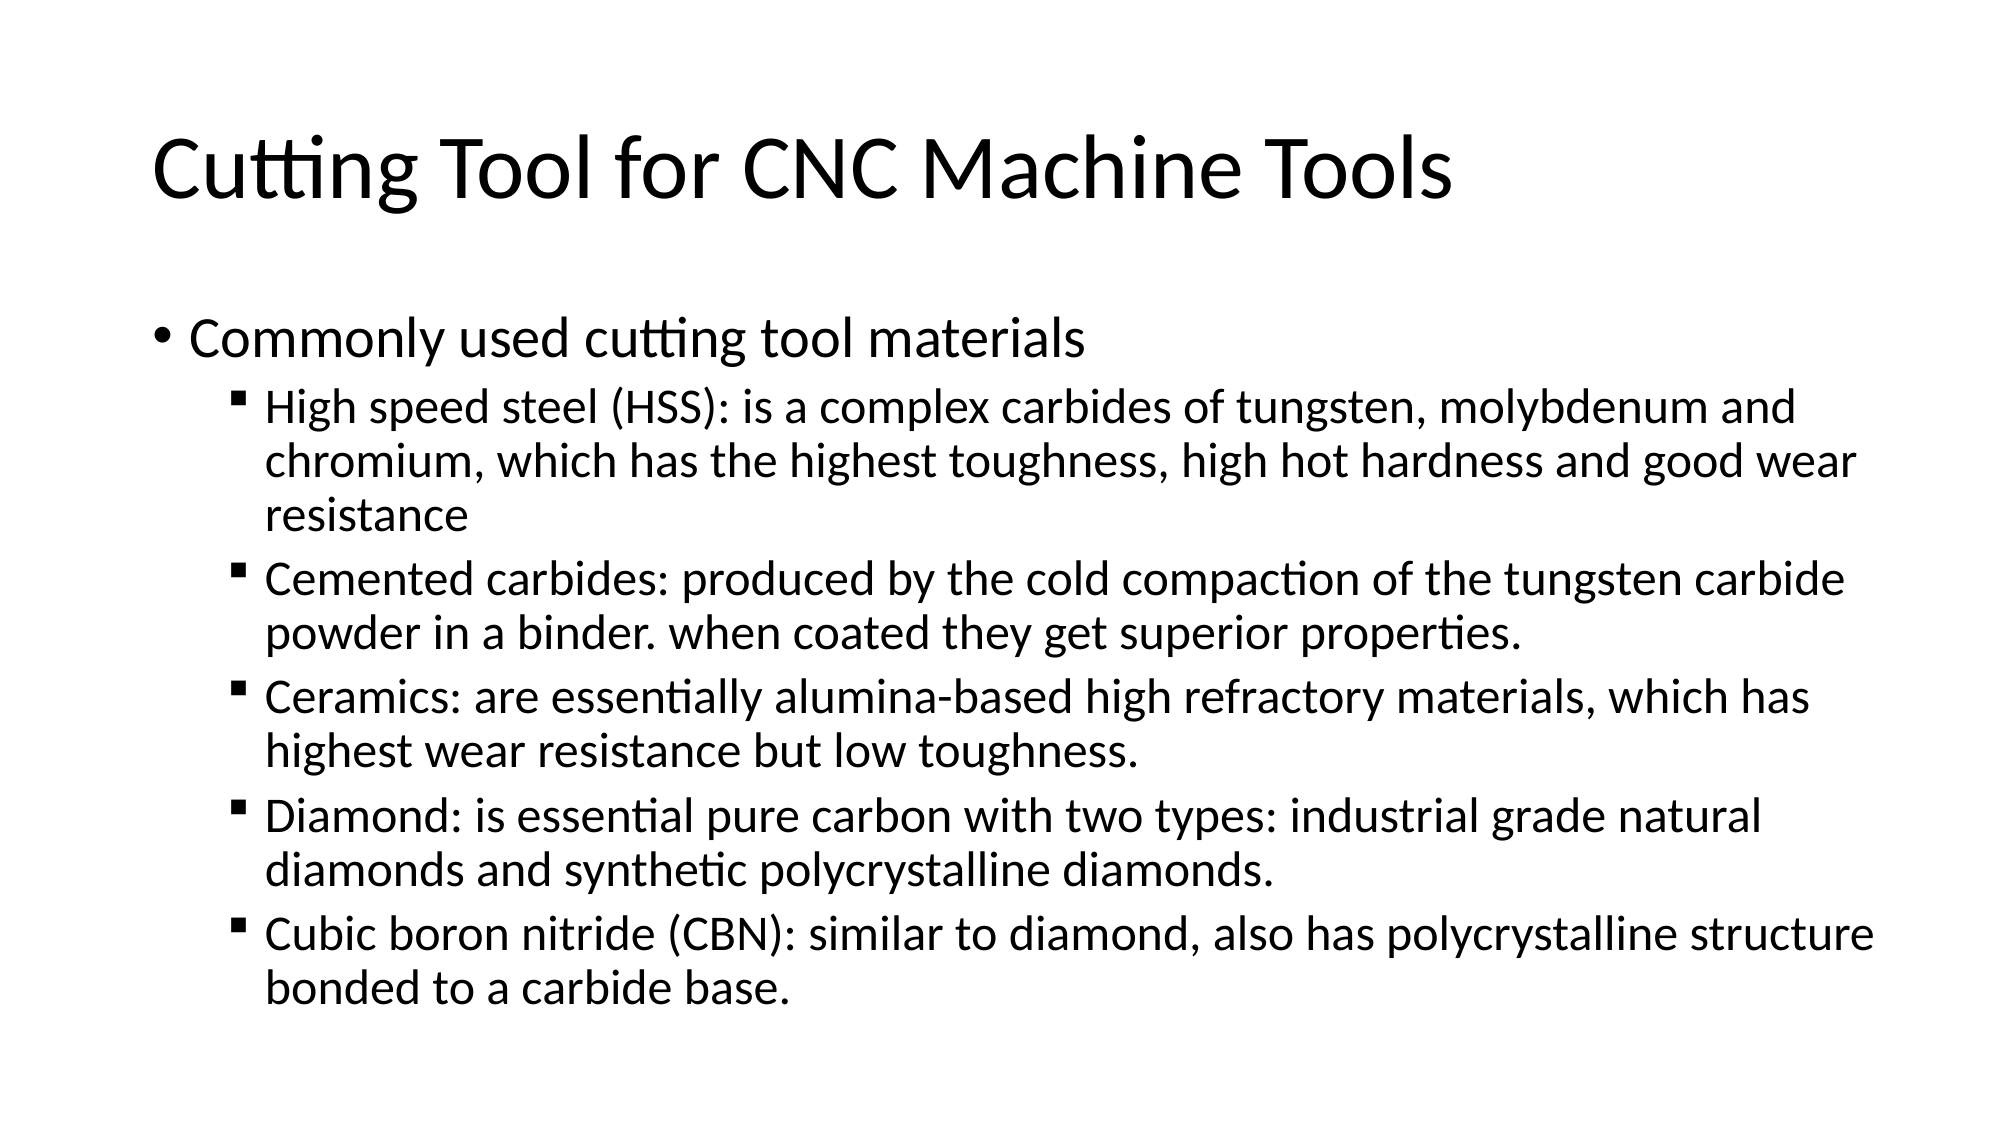

# Cutting Tool for CNC Machine Tools
Commonly used cutting tool materials
High speed steel (HSS): is a complex carbides of tungsten, molybdenum and chromium, which has the highest toughness, high hot hardness and good wear resistance
Cemented carbides: produced by the cold compaction of the tungsten carbide powder in a binder. when coated they get superior properties.
Ceramics: are essentially alumina-based high refractory materials, which has highest wear resistance but low toughness.
Diamond: is essential pure carbon with two types: industrial grade natural diamonds and synthetic polycrystalline diamonds.
Cubic boron nitride (CBN): similar to diamond, also has polycrystalline structure bonded to a carbide base.